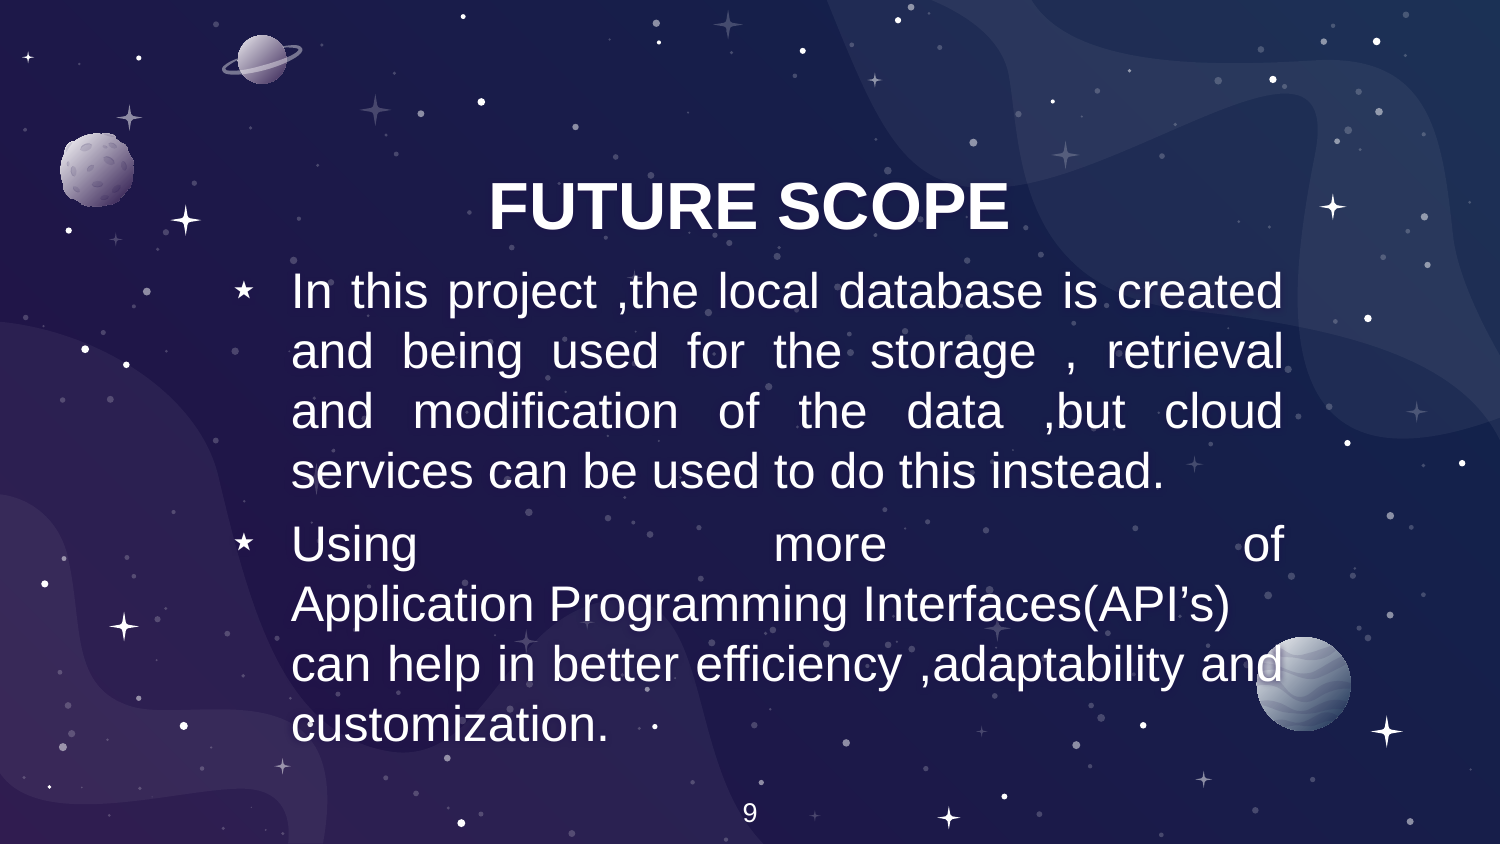

# FUTURE SCOPE
In this project ,the local database is created and being used for the storage , retrieval and modification of the data ,but cloud services can be used to do this instead.
Using more of Application Programming Interfaces(API’s) can help in better efficiency ,adaptability and customization.
9